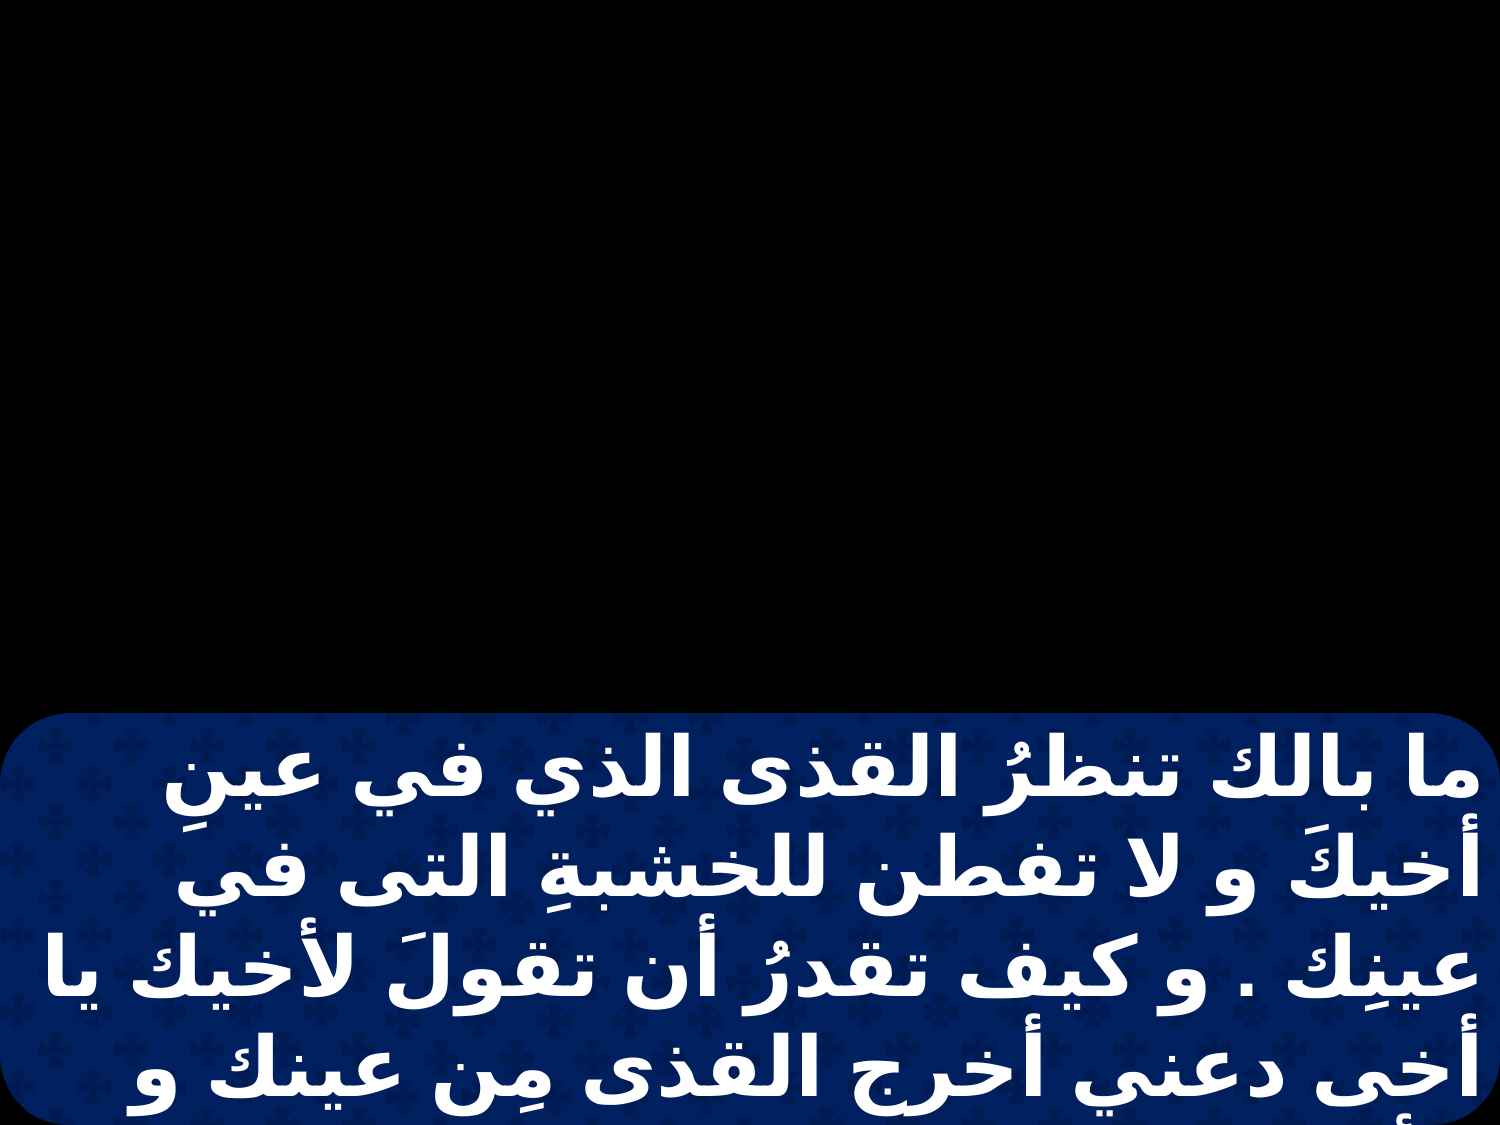

ما بالك تنظرُ القذى الذي في عينِ أخيكَ و لا تفطن للخشبةِ التى في عينِك . و كيف تقدرُ أن تقولَ لأخيك يا أخى دعني أخرج القذى مِن عينك و أنت لا تبصر الخشبة التى في عينك .